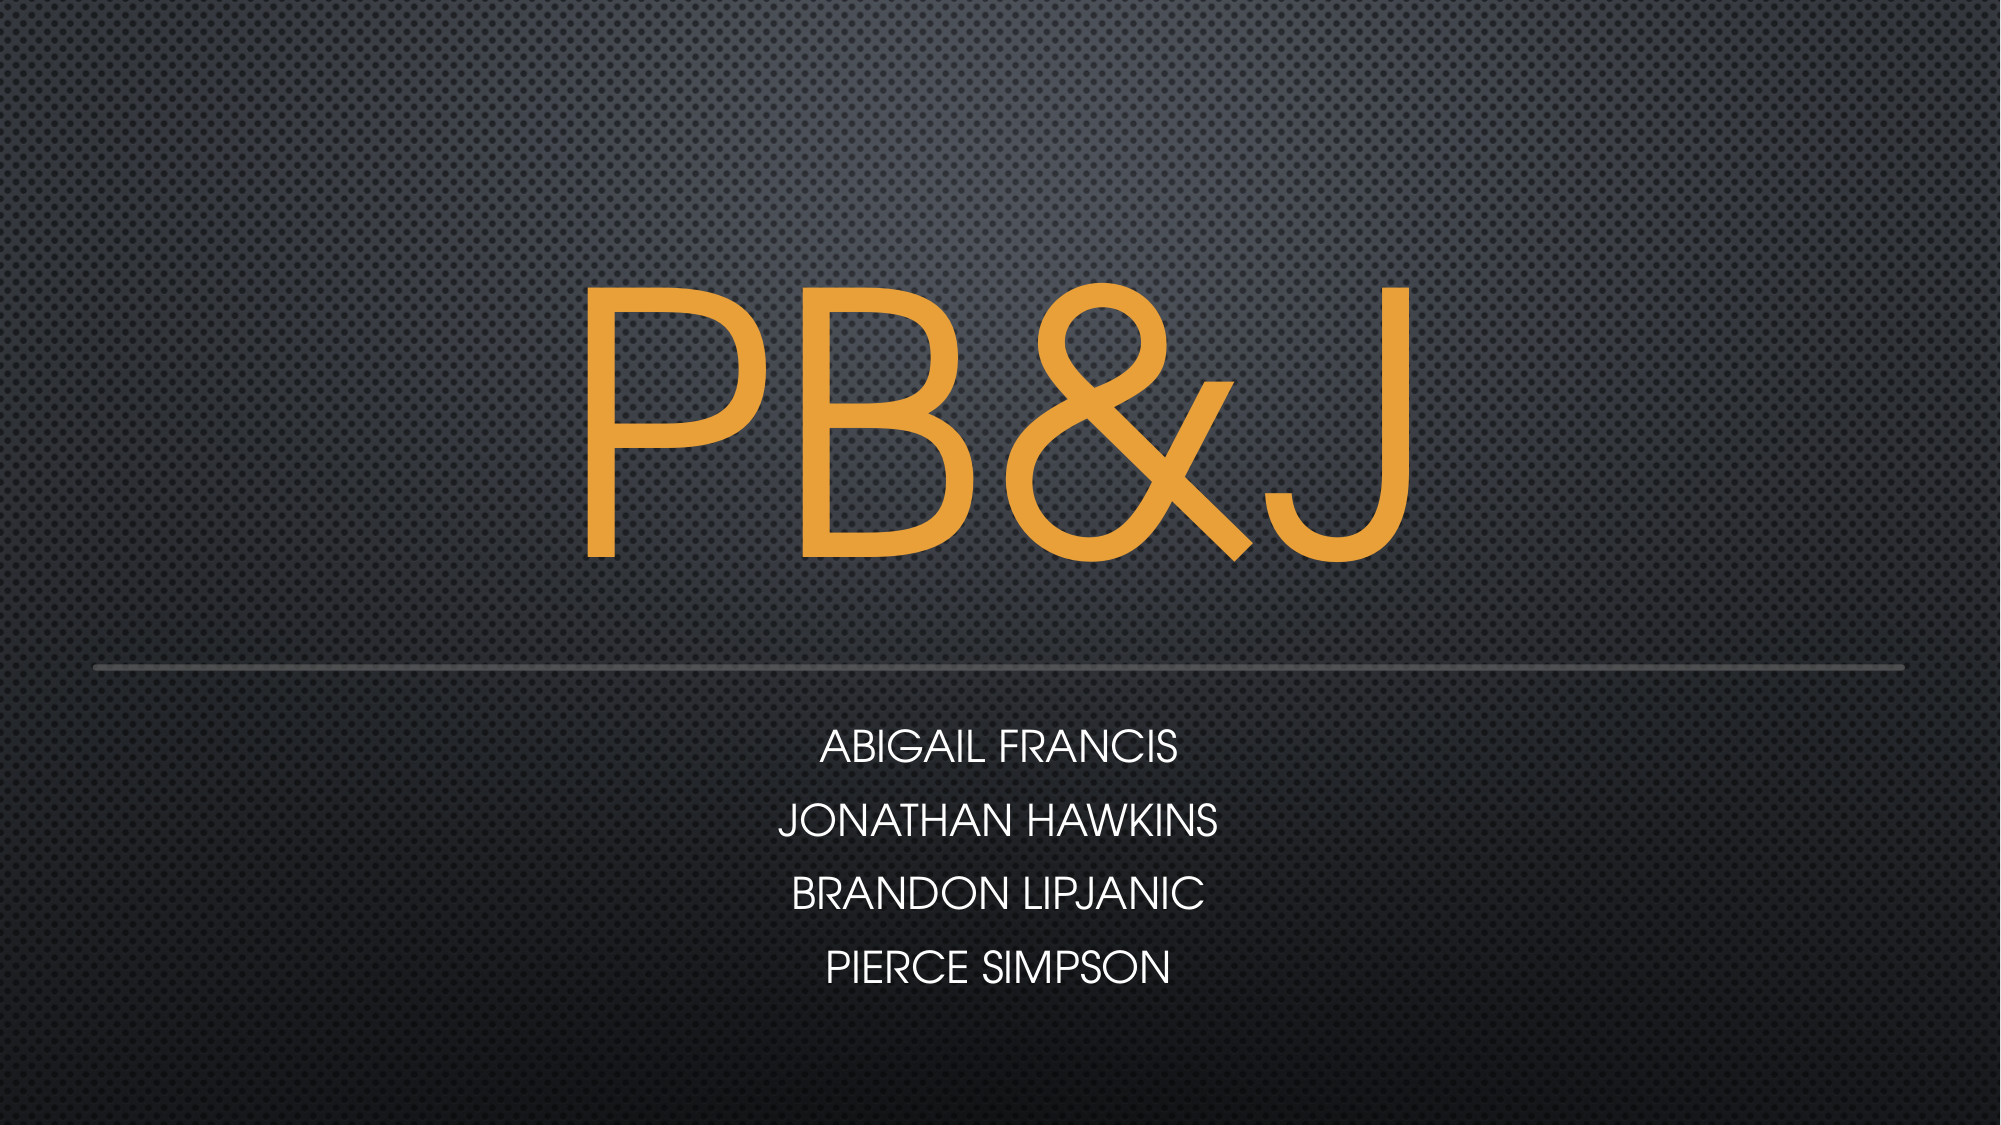

# PB&J

Abigail Francis
Jonathan Hawkins
Brandon Lipjanic
Pierce Simpson